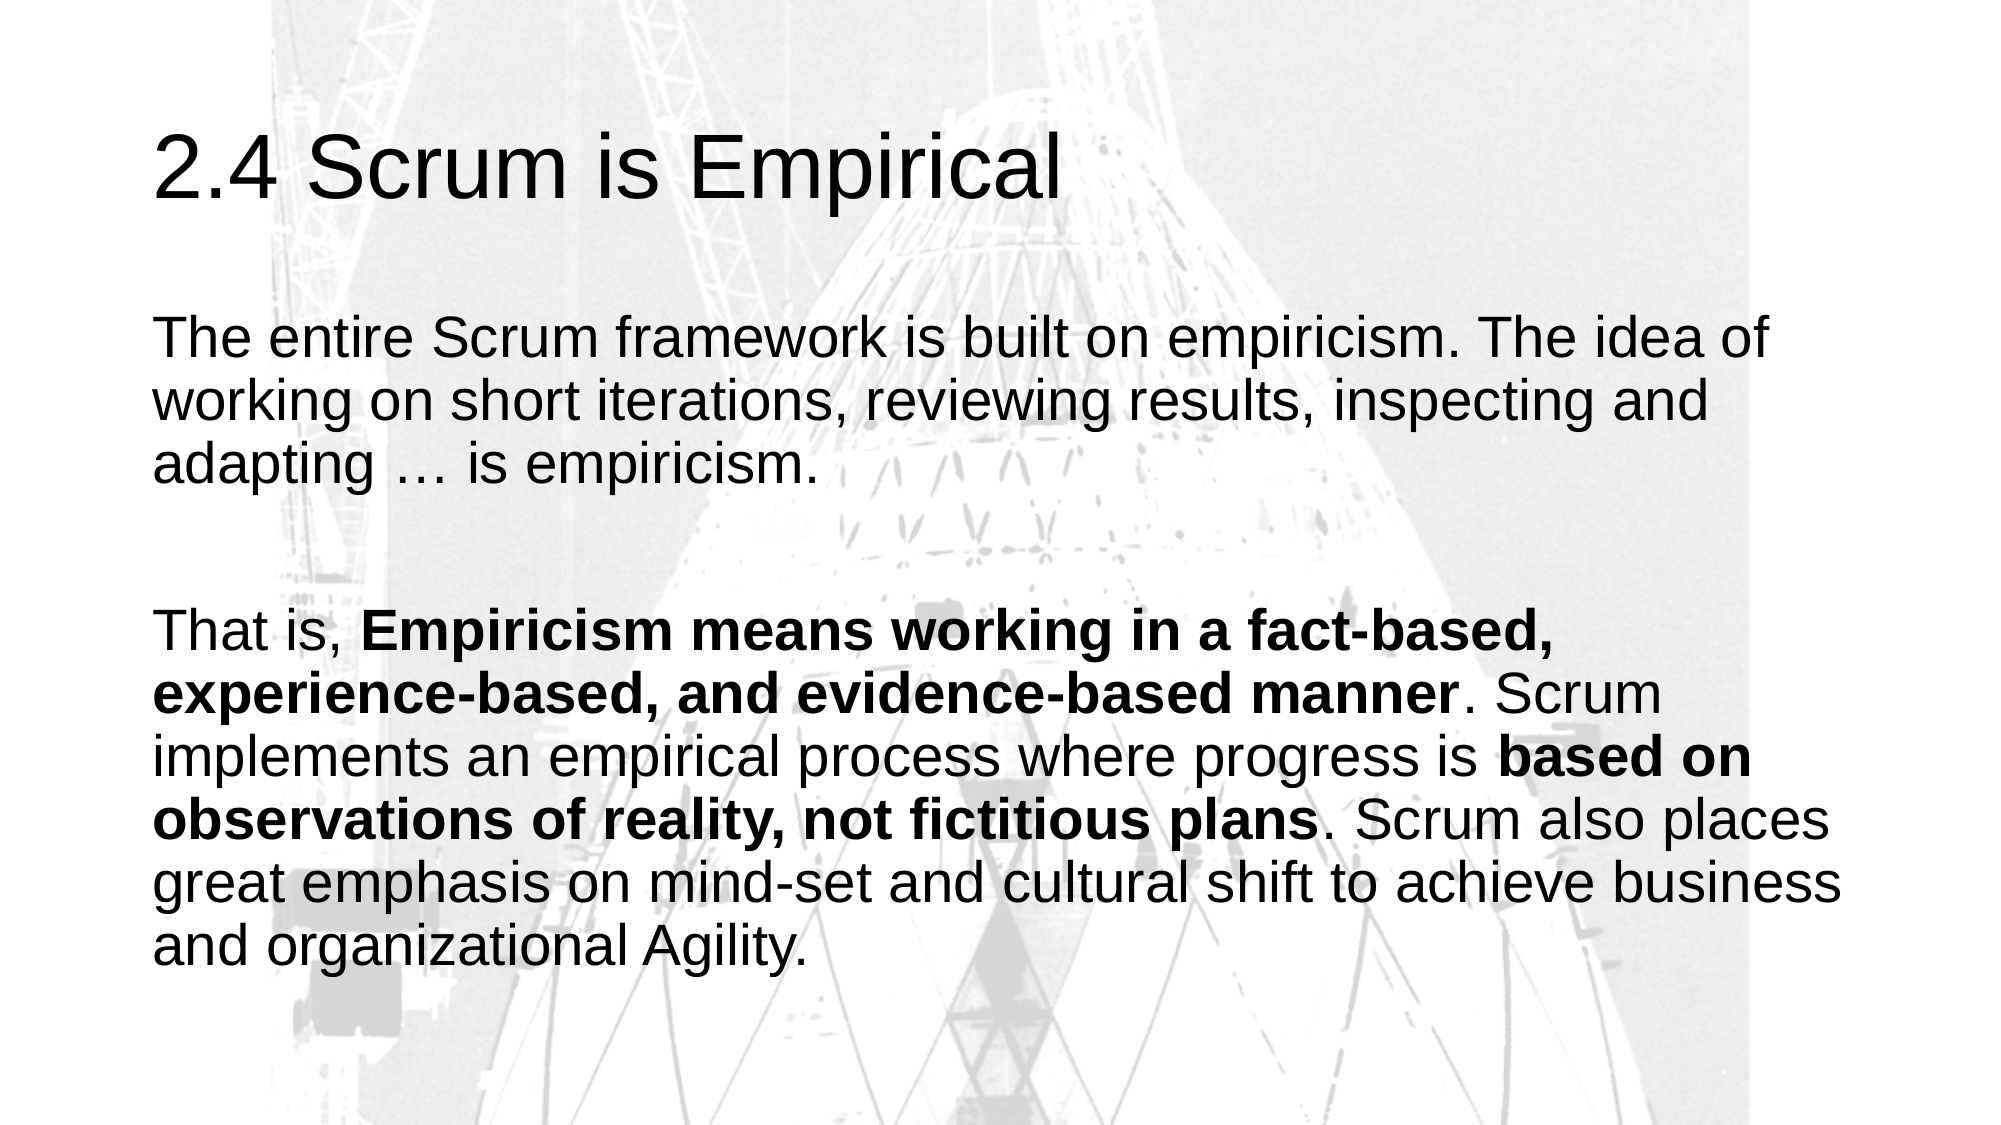

# 2.4 Scrum is Empirical
The entire Scrum framework is built on empiricism. The idea of working on short iterations, reviewing results, inspecting and adapting … is empiricism.

That is, Empiricism means working in a fact-based, experience-based, and evidence-based manner. Scrum implements an empirical process where progress is based on observations of reality, not fictitious plans. Scrum also places great emphasis on mind-set and cultural shift to achieve business and organizational Agility.